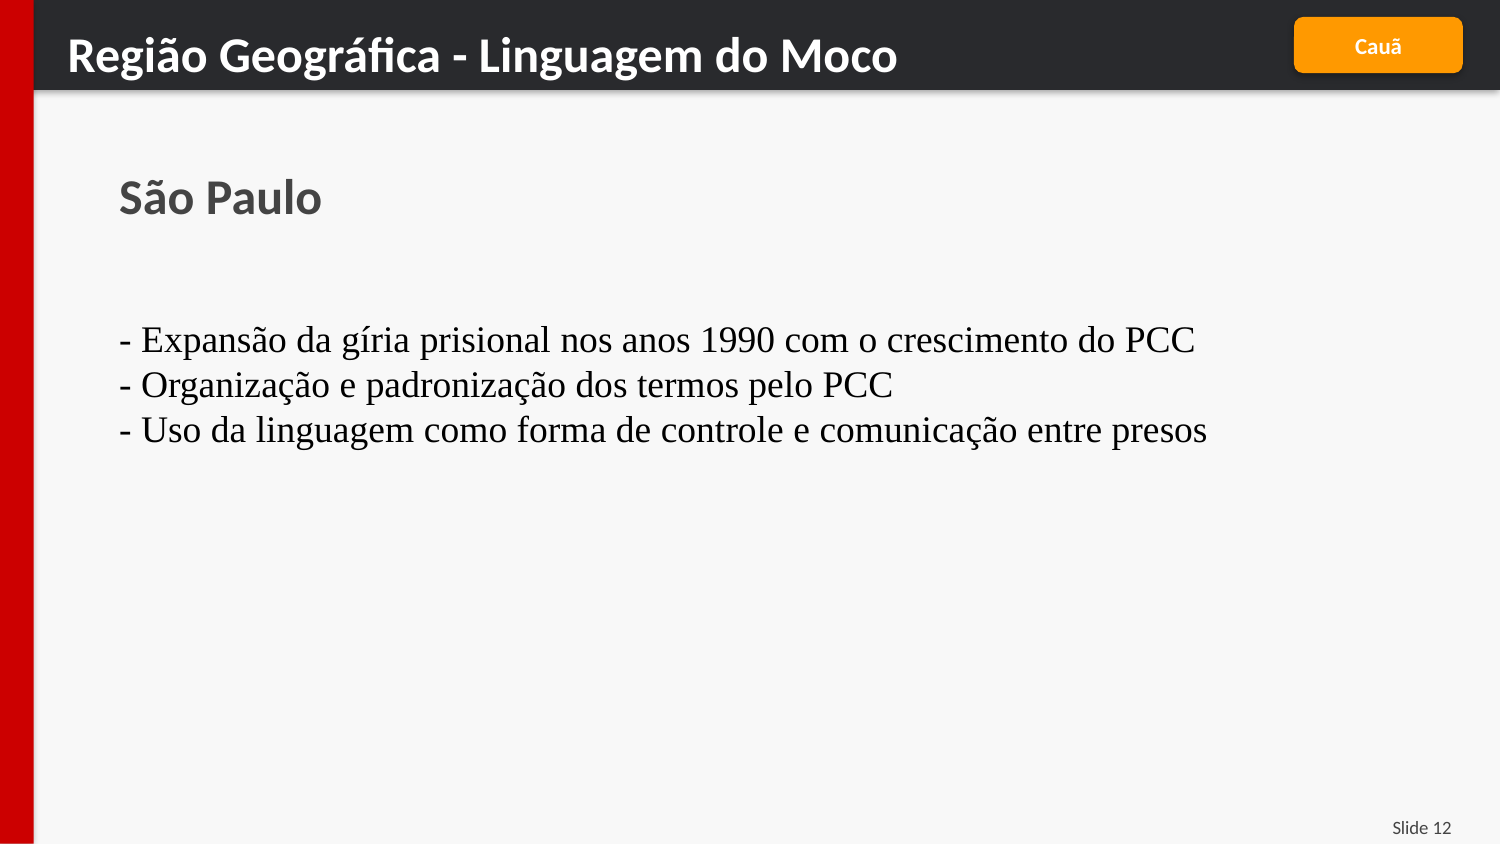

Região Geográfica - Linguagem do Moco

Cauã
São Paulo
- Expansão da gíria prisional nos anos 1990 com o crescimento do PCC
- Organização e padronização dos termos pelo PCC
- Uso da linguagem como forma de controle e comunicação entre presos
Slide 12